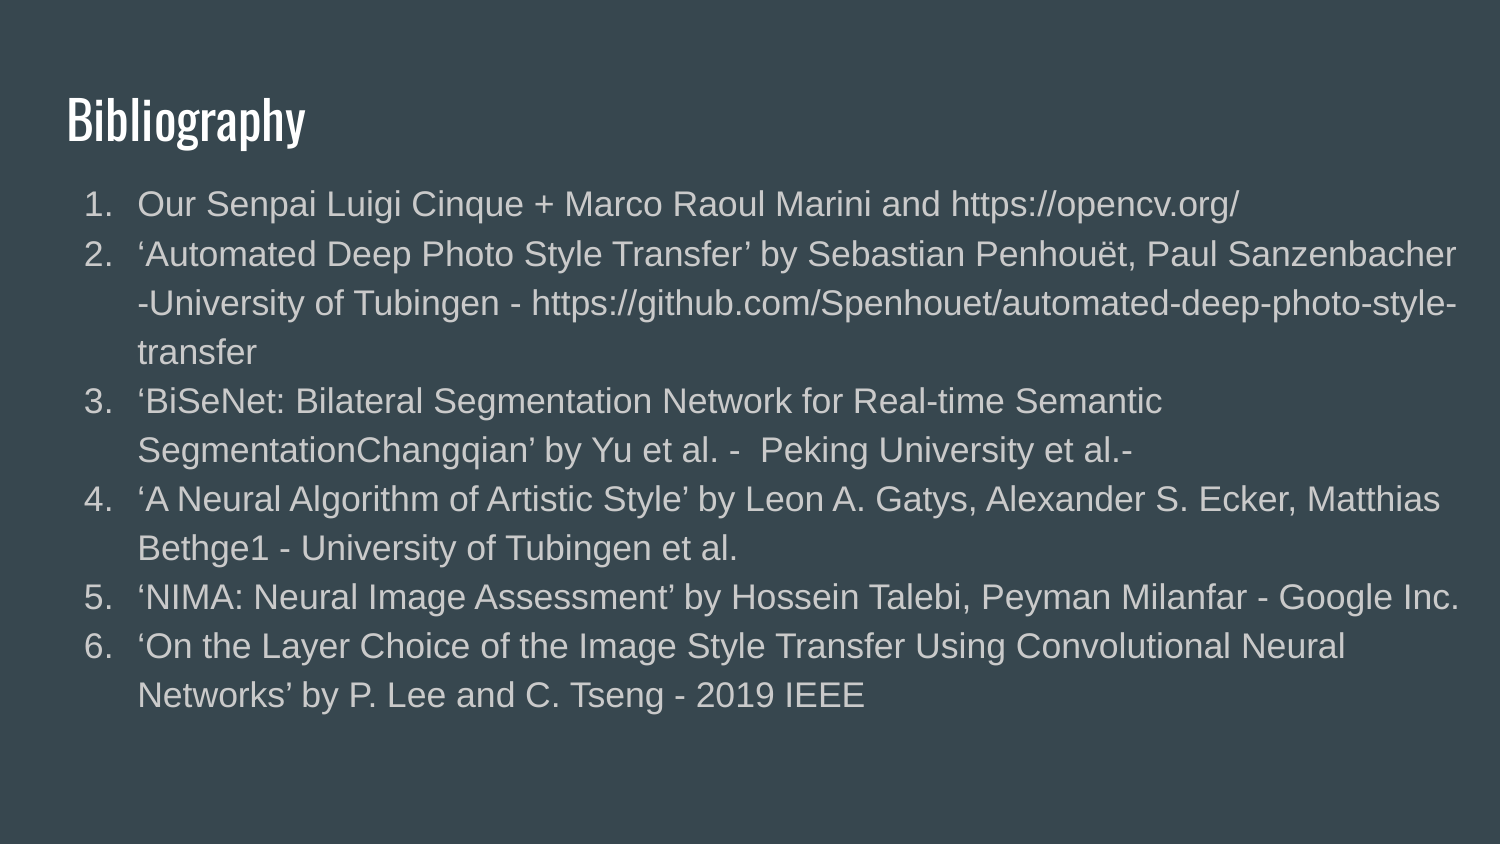

# Bibliography
Our Senpai Luigi Cinque + Marco Raoul Marini and https://opencv.org/
‘Automated Deep Photo Style Transfer’ by Sebastian Penhouët, Paul Sanzenbacher -University of Tubingen - https://github.com/Spenhouet/automated-deep-photo-style-transfer
‘BiSeNet: Bilateral Segmentation Network for Real-time Semantic SegmentationChangqian’ by Yu et al. -  Peking University et al.-
‘A Neural Algorithm of Artistic Style’ by Leon A. Gatys, Alexander S. Ecker, Matthias Bethge1 - University of Tubingen et al.
‘NIMA: Neural Image Assessment’ by Hossein Talebi, Peyman Milanfar - Google Inc.
‘On the Layer Choice of the Image Style Transfer Using Convolutional Neural Networks’ by P. Lee and C. Tseng - 2019 IEEE